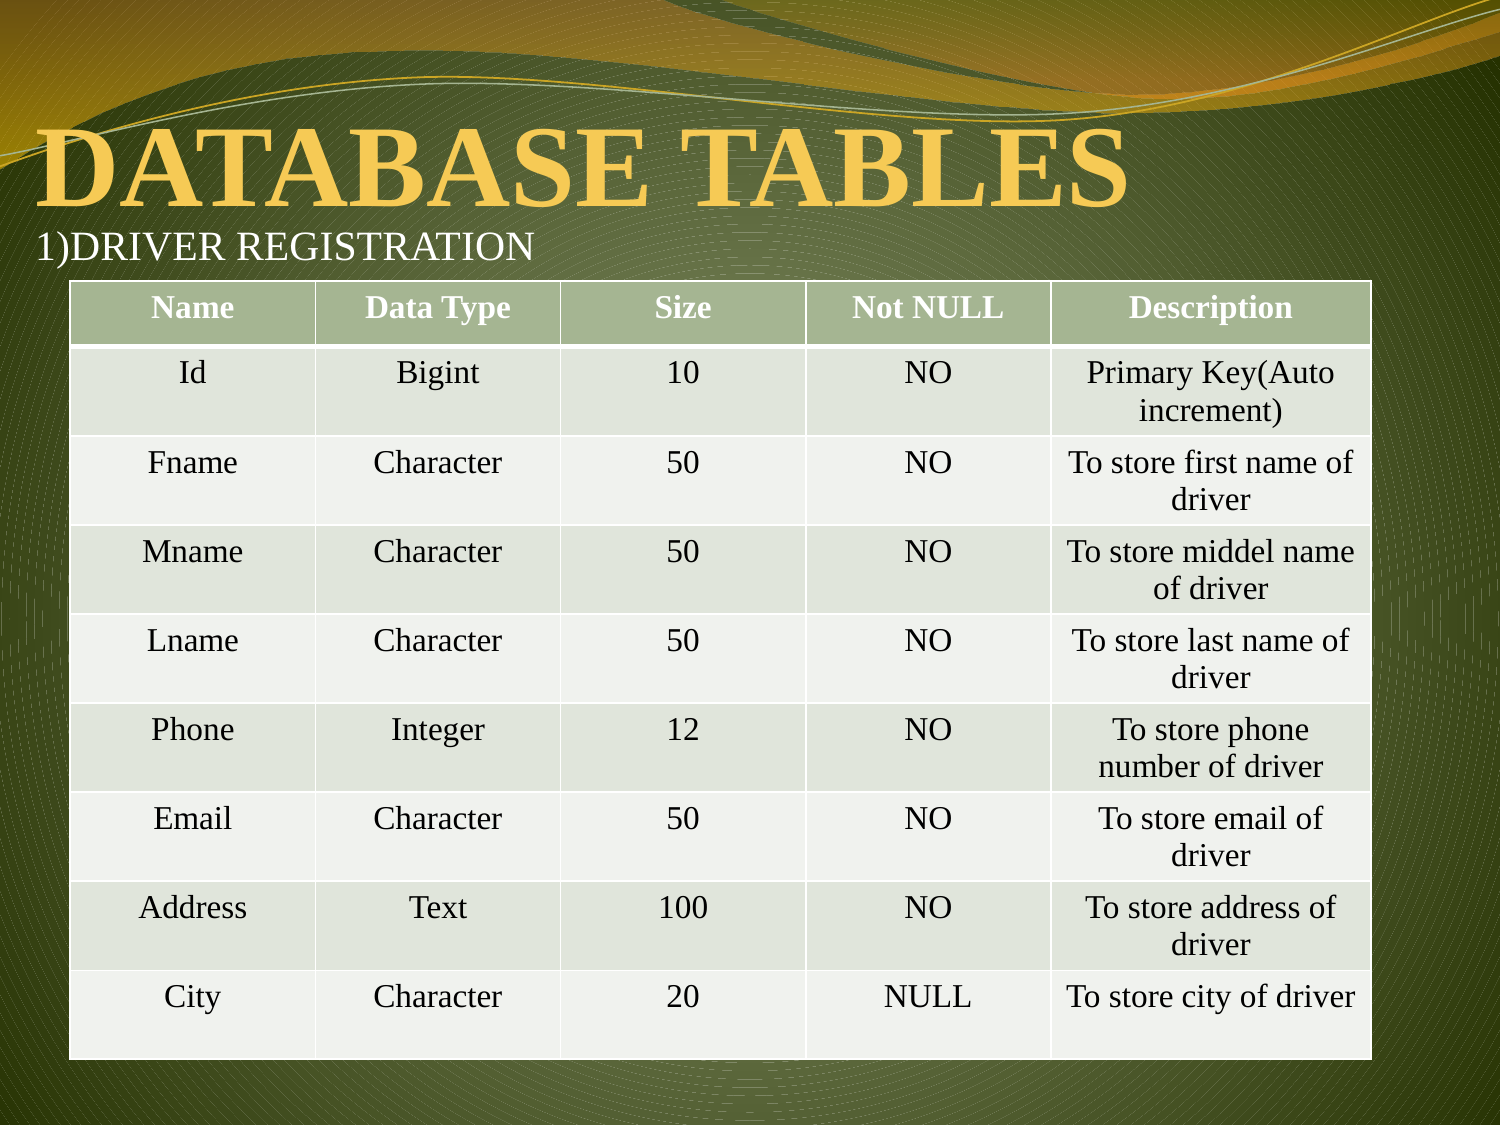

# DATABASE TABLES
1)DRIVER REGISTRATION

| Name | Data Type | Size | Not NULL | Description |
| --- | --- | --- | --- | --- |
| Id | Bigint | 10 | NO | Primary Key(Auto increment) |
| Fname | Character | 50 | NO | To store first name of driver |
| Mname | Character | 50 | NO | To store middel name of driver |
| Lname | Character | 50 | NO | To store last name of driver |
| Phone | Integer | 12 | NO | To store phone number of driver |
| Email | Character | 50 | NO | To store email of driver |
| Address | Text | 100 | NO | To store address of driver |
| City | Character | 20 | NULL | To store city of driver |